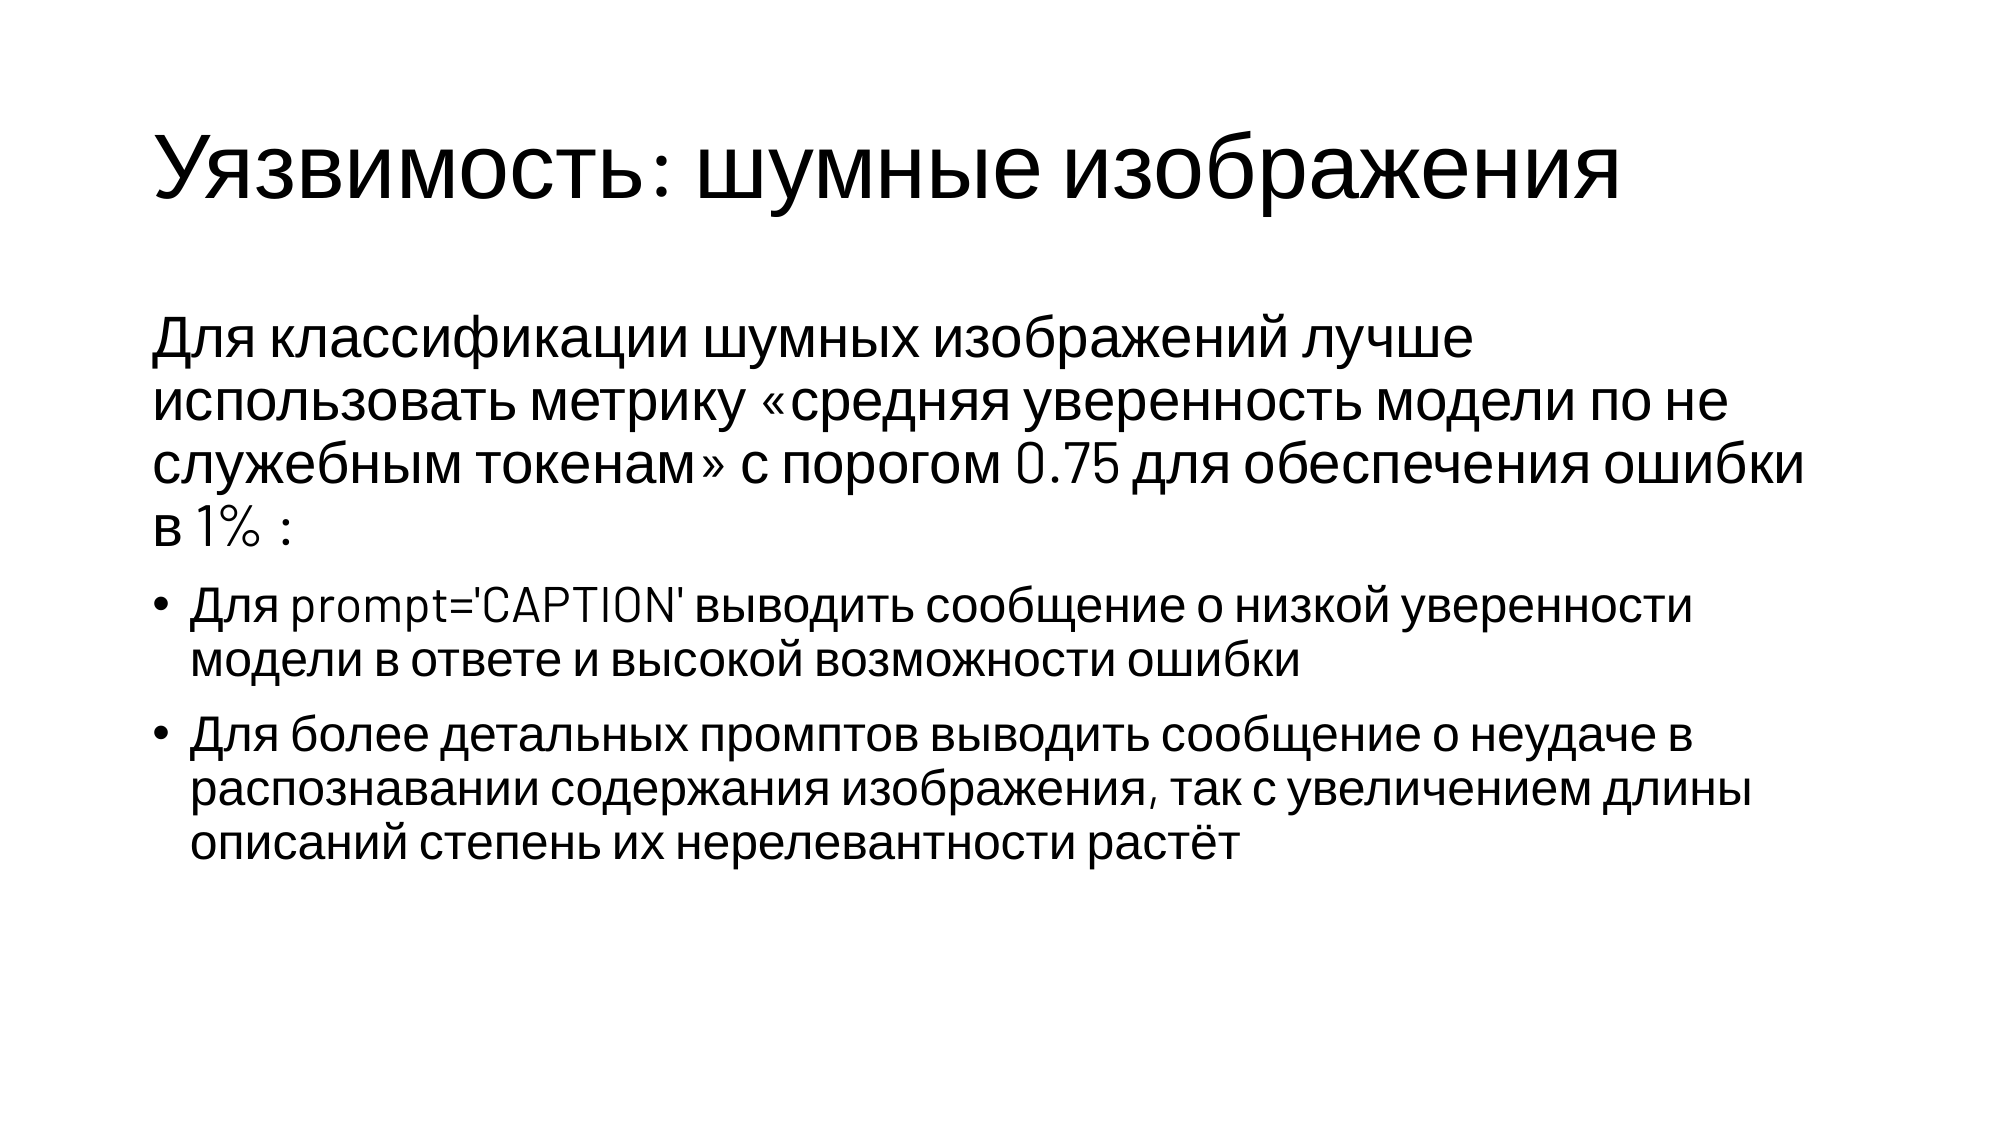

# Уязвимость: шумные изображения
Для классификации шумных изображений лучше использовать метрику «средняя уверенность модели по не служебным токенам» с порогом 0.75 для обеспечения ошибки в 1% :
Для prompt='CAPTION' выводить сообщение о низкой уверенности модели в ответе и высокой возможности ошибки
Для более детальных промптов выводить сообщение о неудаче в распознавании содержания изображения, так с увеличением длины описаний степень их нерелевантности растёт